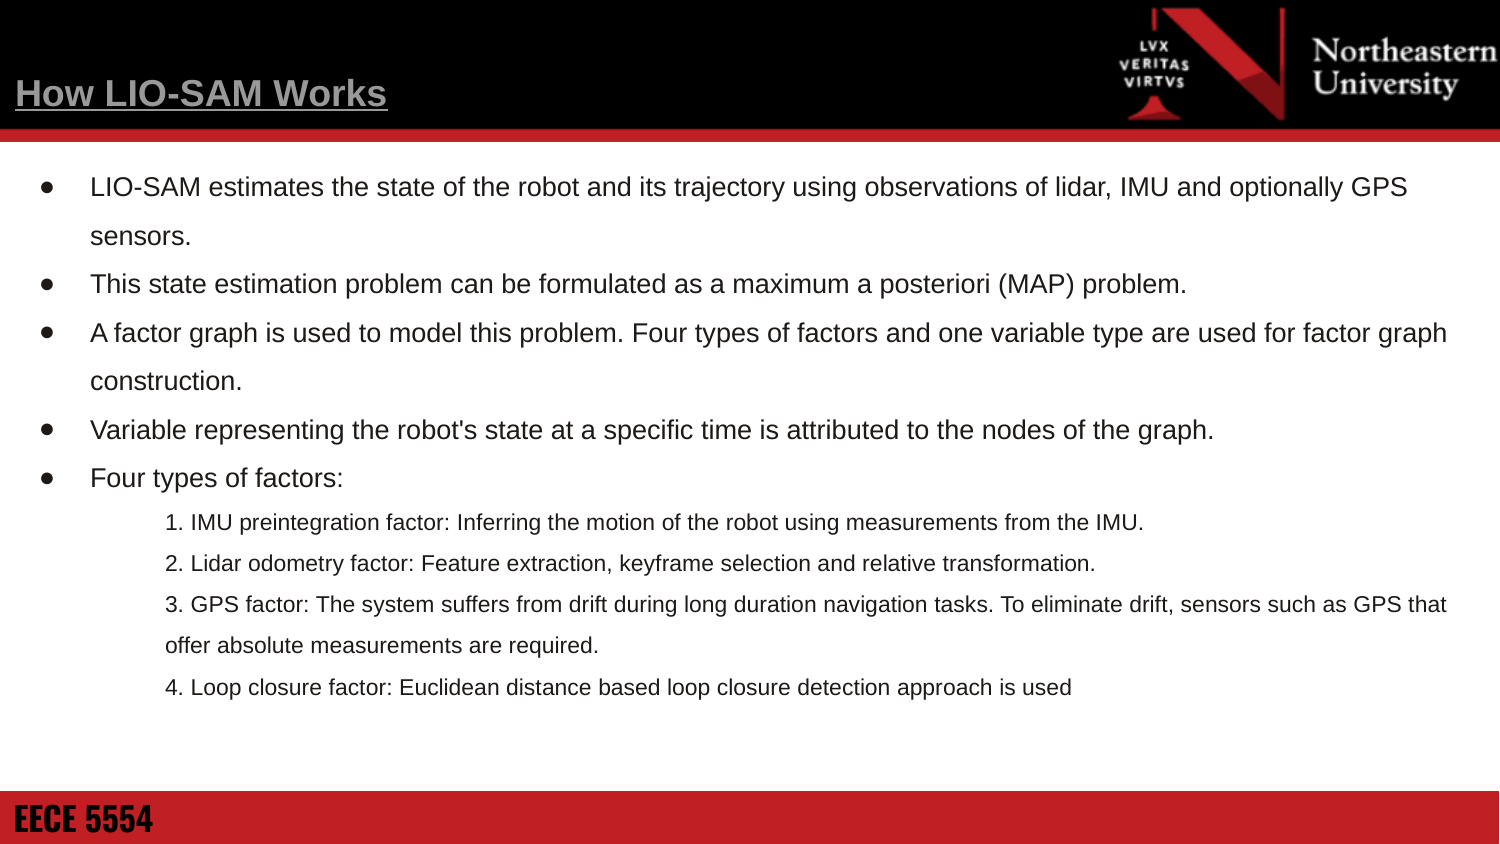

How LIO-SAM Works
LIO-SAM estimates the state of the robot and its trajectory using observations of lidar, IMU and optionally GPS sensors.
This state estimation problem can be formulated as a maximum a posteriori (MAP) problem.
A factor graph is used to model this problem. Four types of factors and one variable type are used for factor graph construction.
Variable representing the robot's state at a specific time is attributed to the nodes of the graph.
Four types of factors:
1. IMU preintegration factor: Inferring the motion of the robot using measurements from the IMU.
2. Lidar odometry factor: Feature extraction, keyframe selection and relative transformation.
3. GPS factor: The system suffers from drift during long duration navigation tasks. To eliminate drift, sensors such as GPS that offer absolute measurements are required.
4. Loop closure factor: Euclidean distance based loop closure detection approach is used